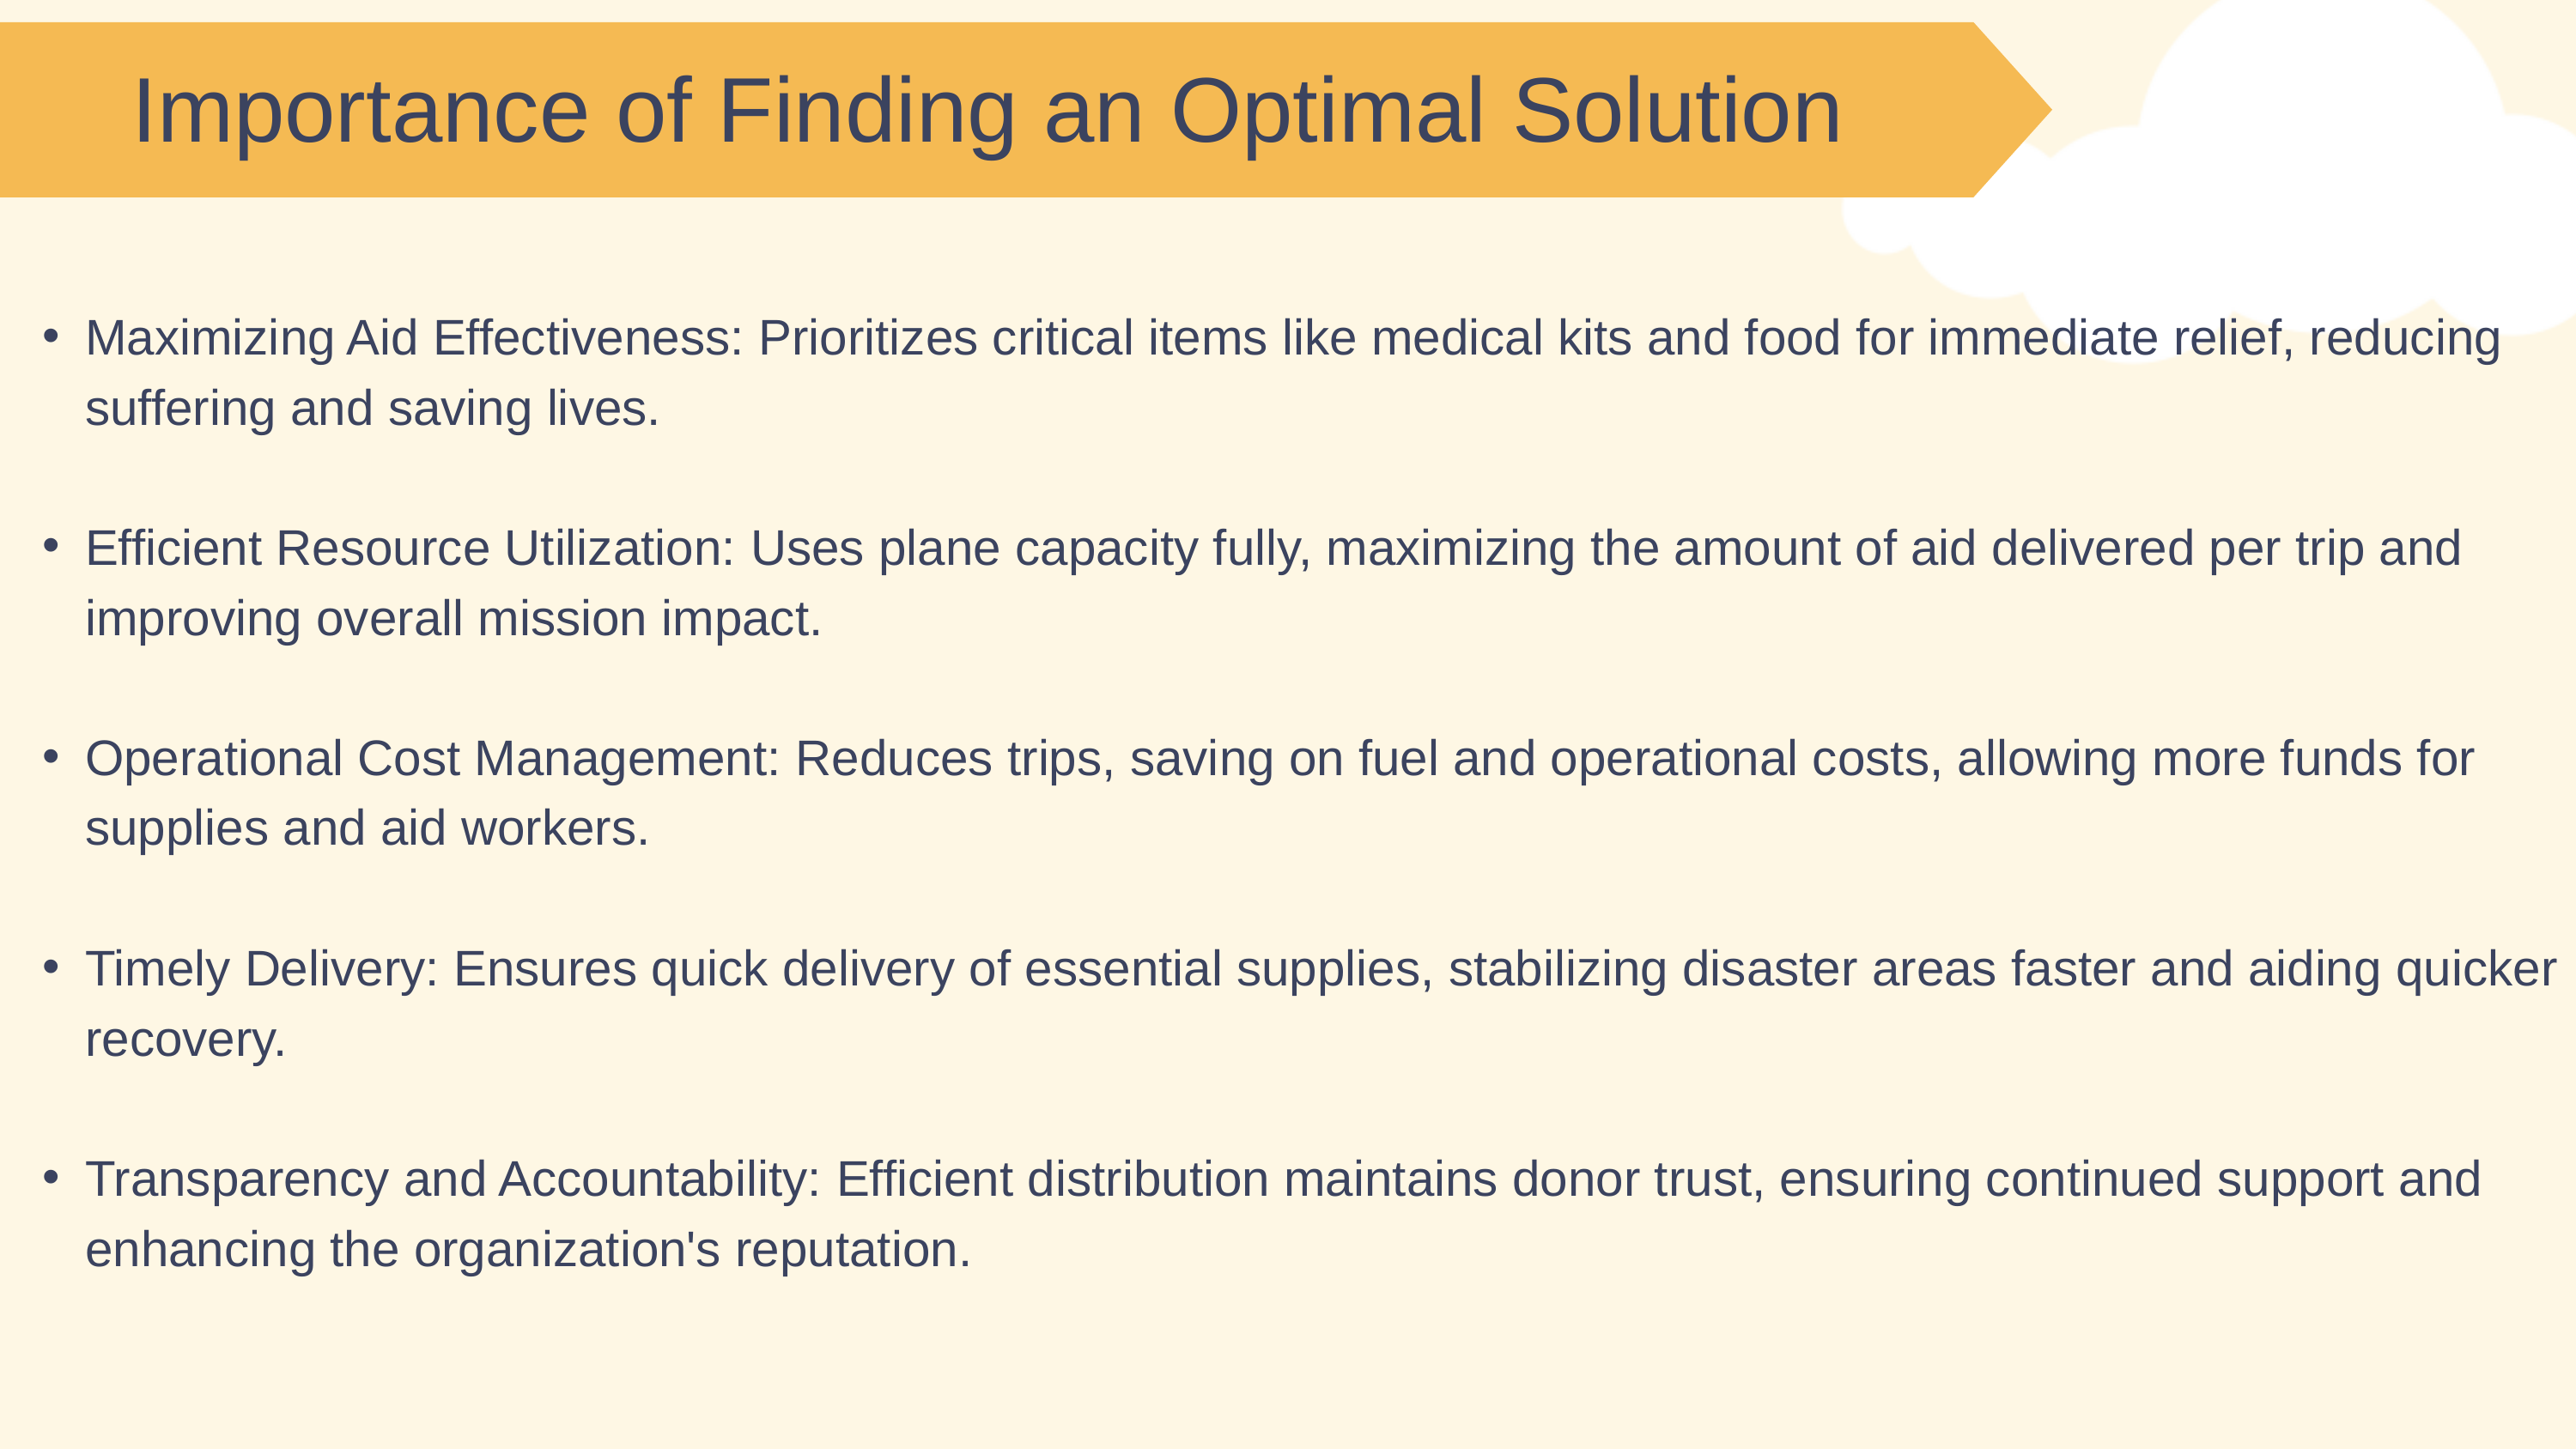

Importance of Finding an Optimal Solution
Maximizing Aid Effectiveness: Prioritizes critical items like medical kits and food for immediate relief, reducing suffering and saving lives.

Efficient Resource Utilization: Uses plane capacity fully, maximizing the amount of aid delivered per trip and improving overall mission impact.

Operational Cost Management: Reduces trips, saving on fuel and operational costs, allowing more funds for supplies and aid workers.

Timely Delivery: Ensures quick delivery of essential supplies, stabilizing disaster areas faster and aiding quicker recovery.

Transparency and Accountability: Efficient distribution maintains donor trust, ensuring continued support and enhancing the organization's reputation.